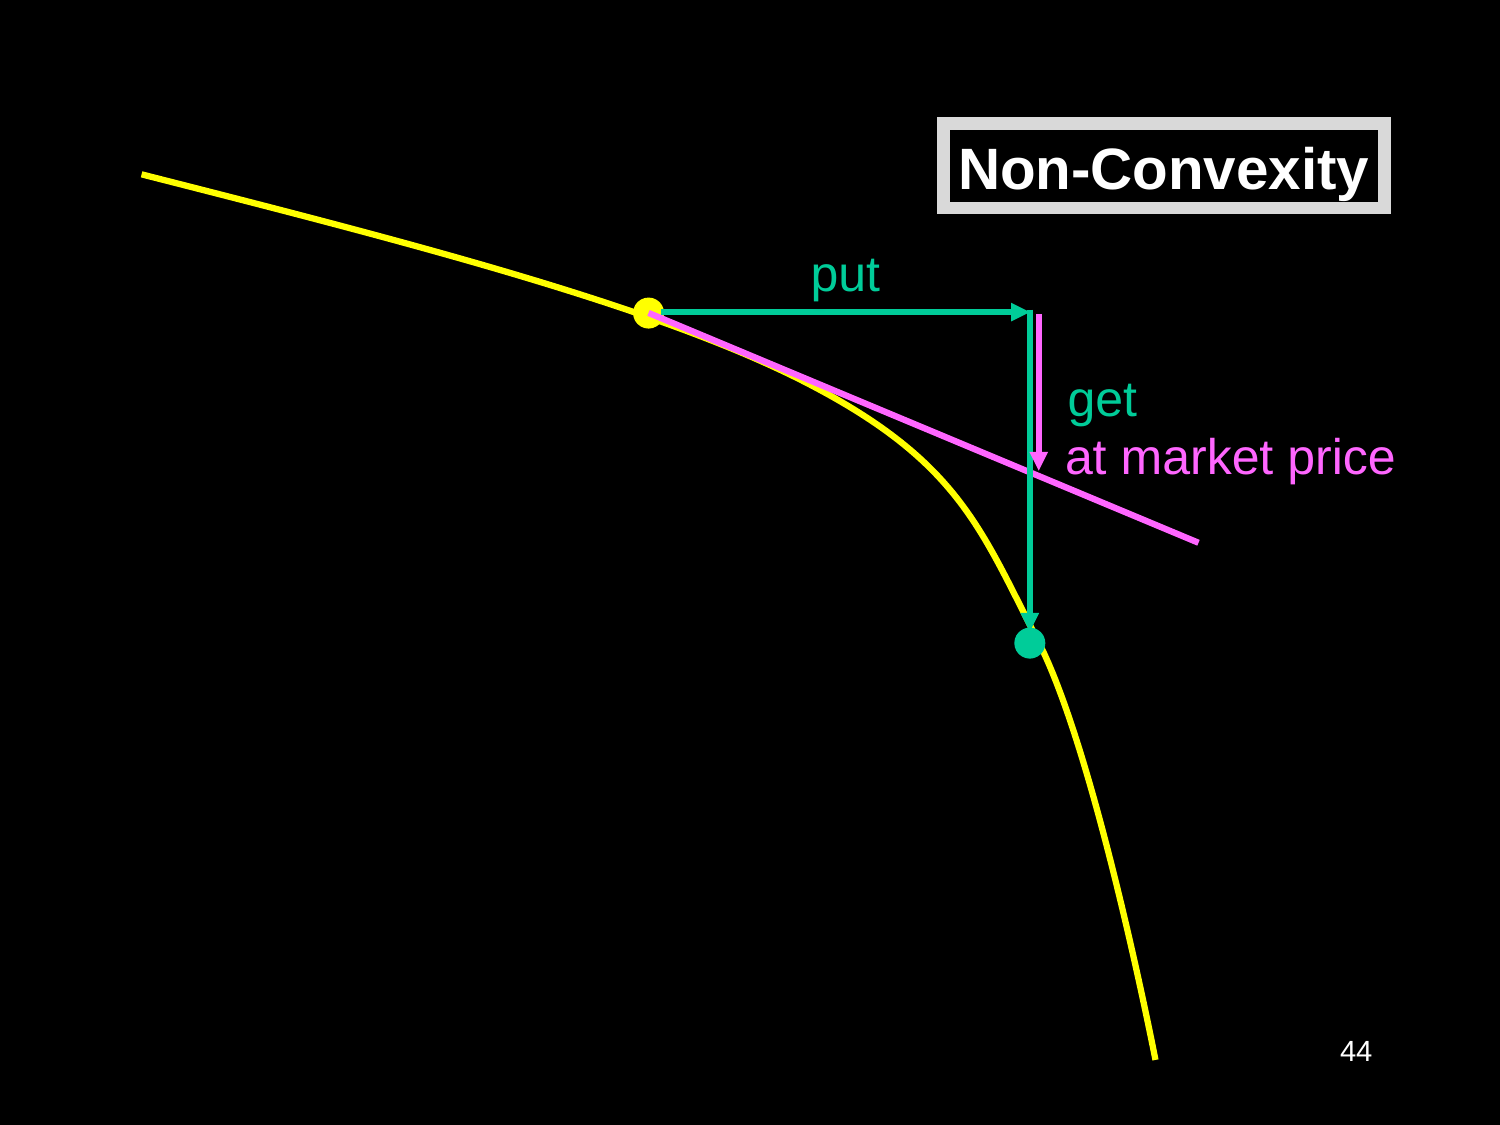

Non-Convexity

put

get
at market price

44